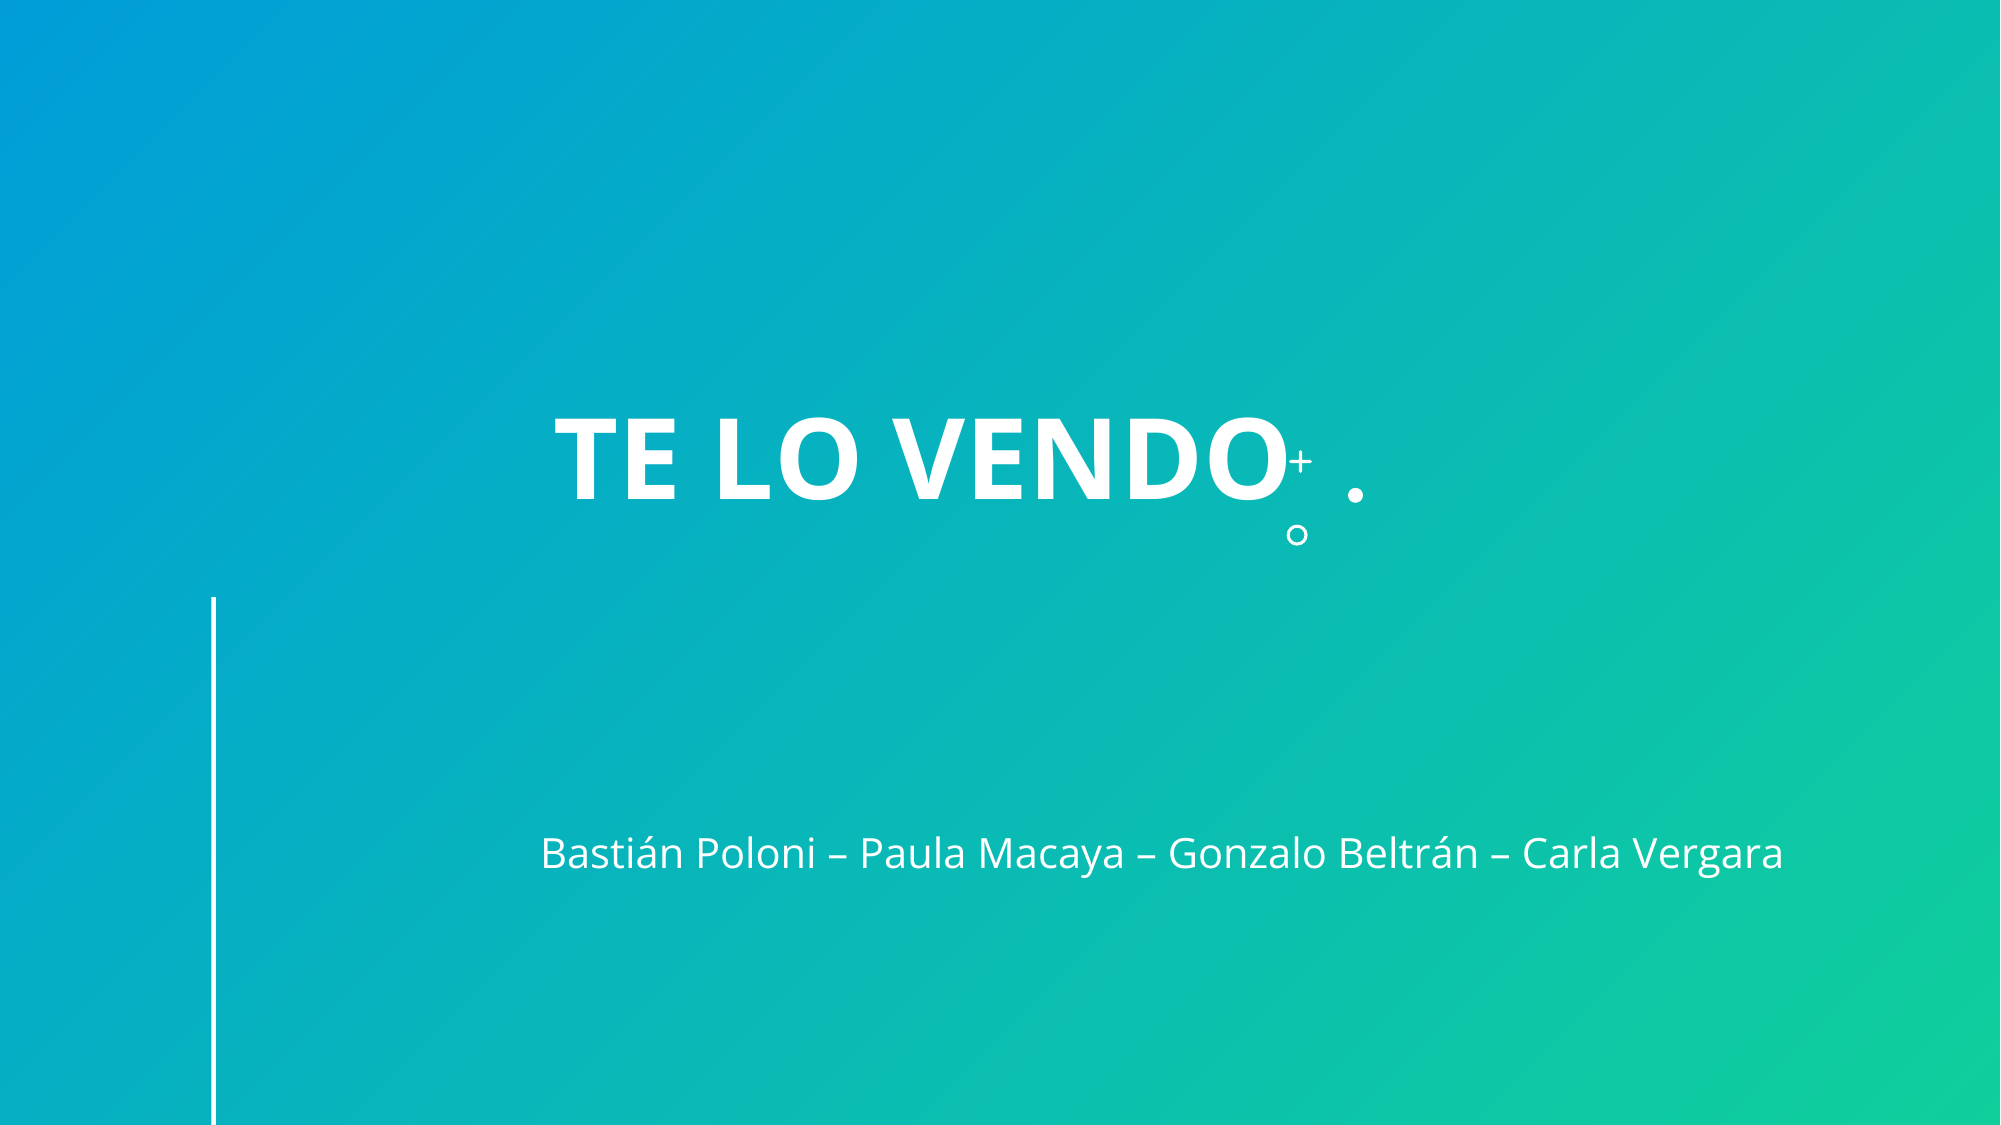

# TE LO VENDO
Bastián Poloni – Paula Macaya – Gonzalo Beltrán – Carla Vergara